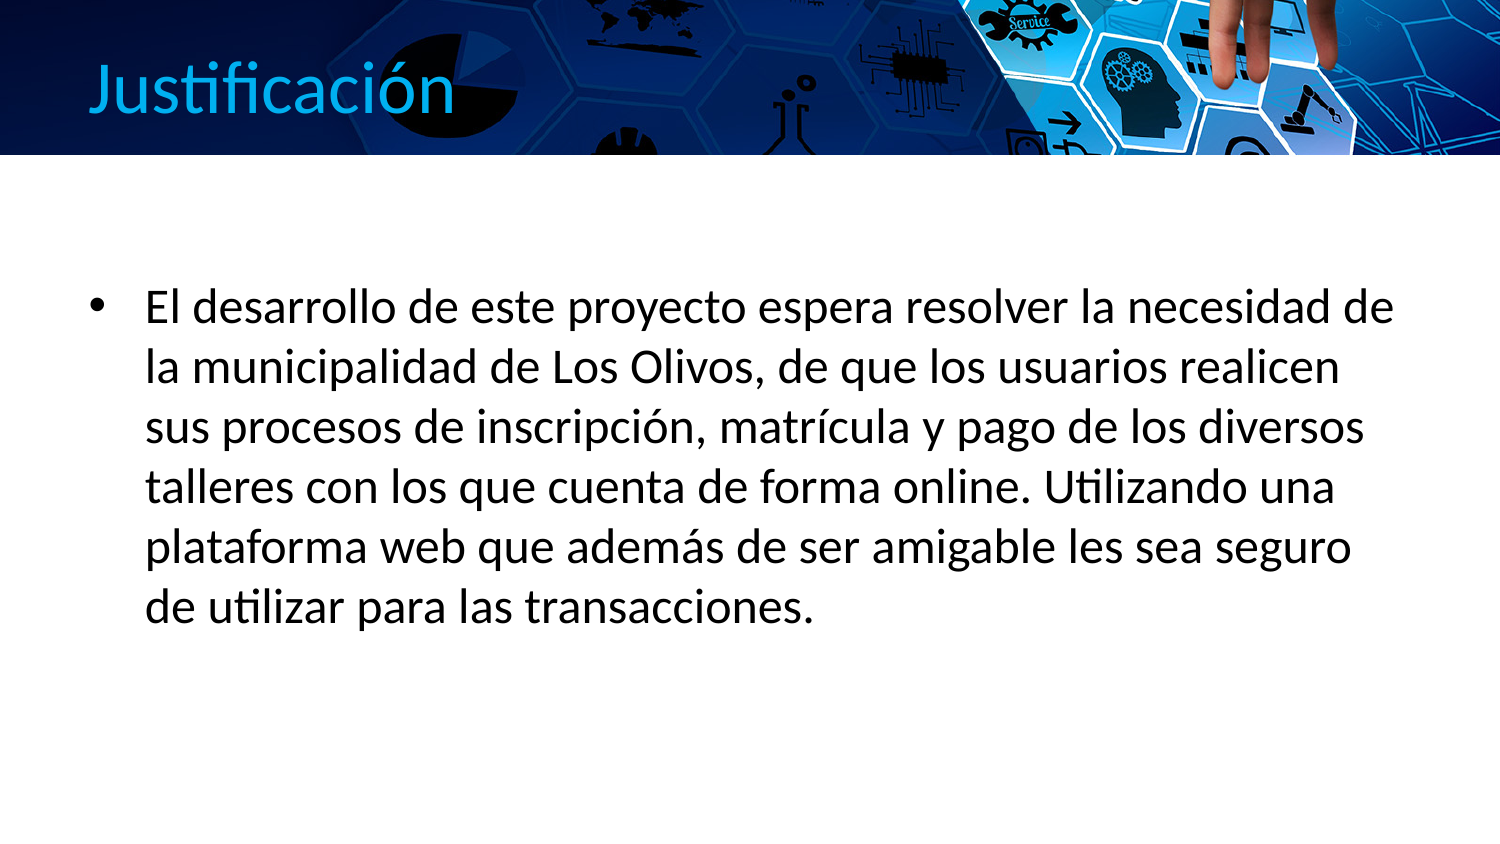

# Justificación

El desarrollo de este proyecto espera resolver la necesidad de la municipalidad de Los Olivos, de que los usuarios realicen sus procesos de inscripción, matrícula y pago de los diversos talleres con los que cuenta de forma online. Utilizando una plataforma web que además de ser amigable les sea seguro de utilizar para las transacciones.